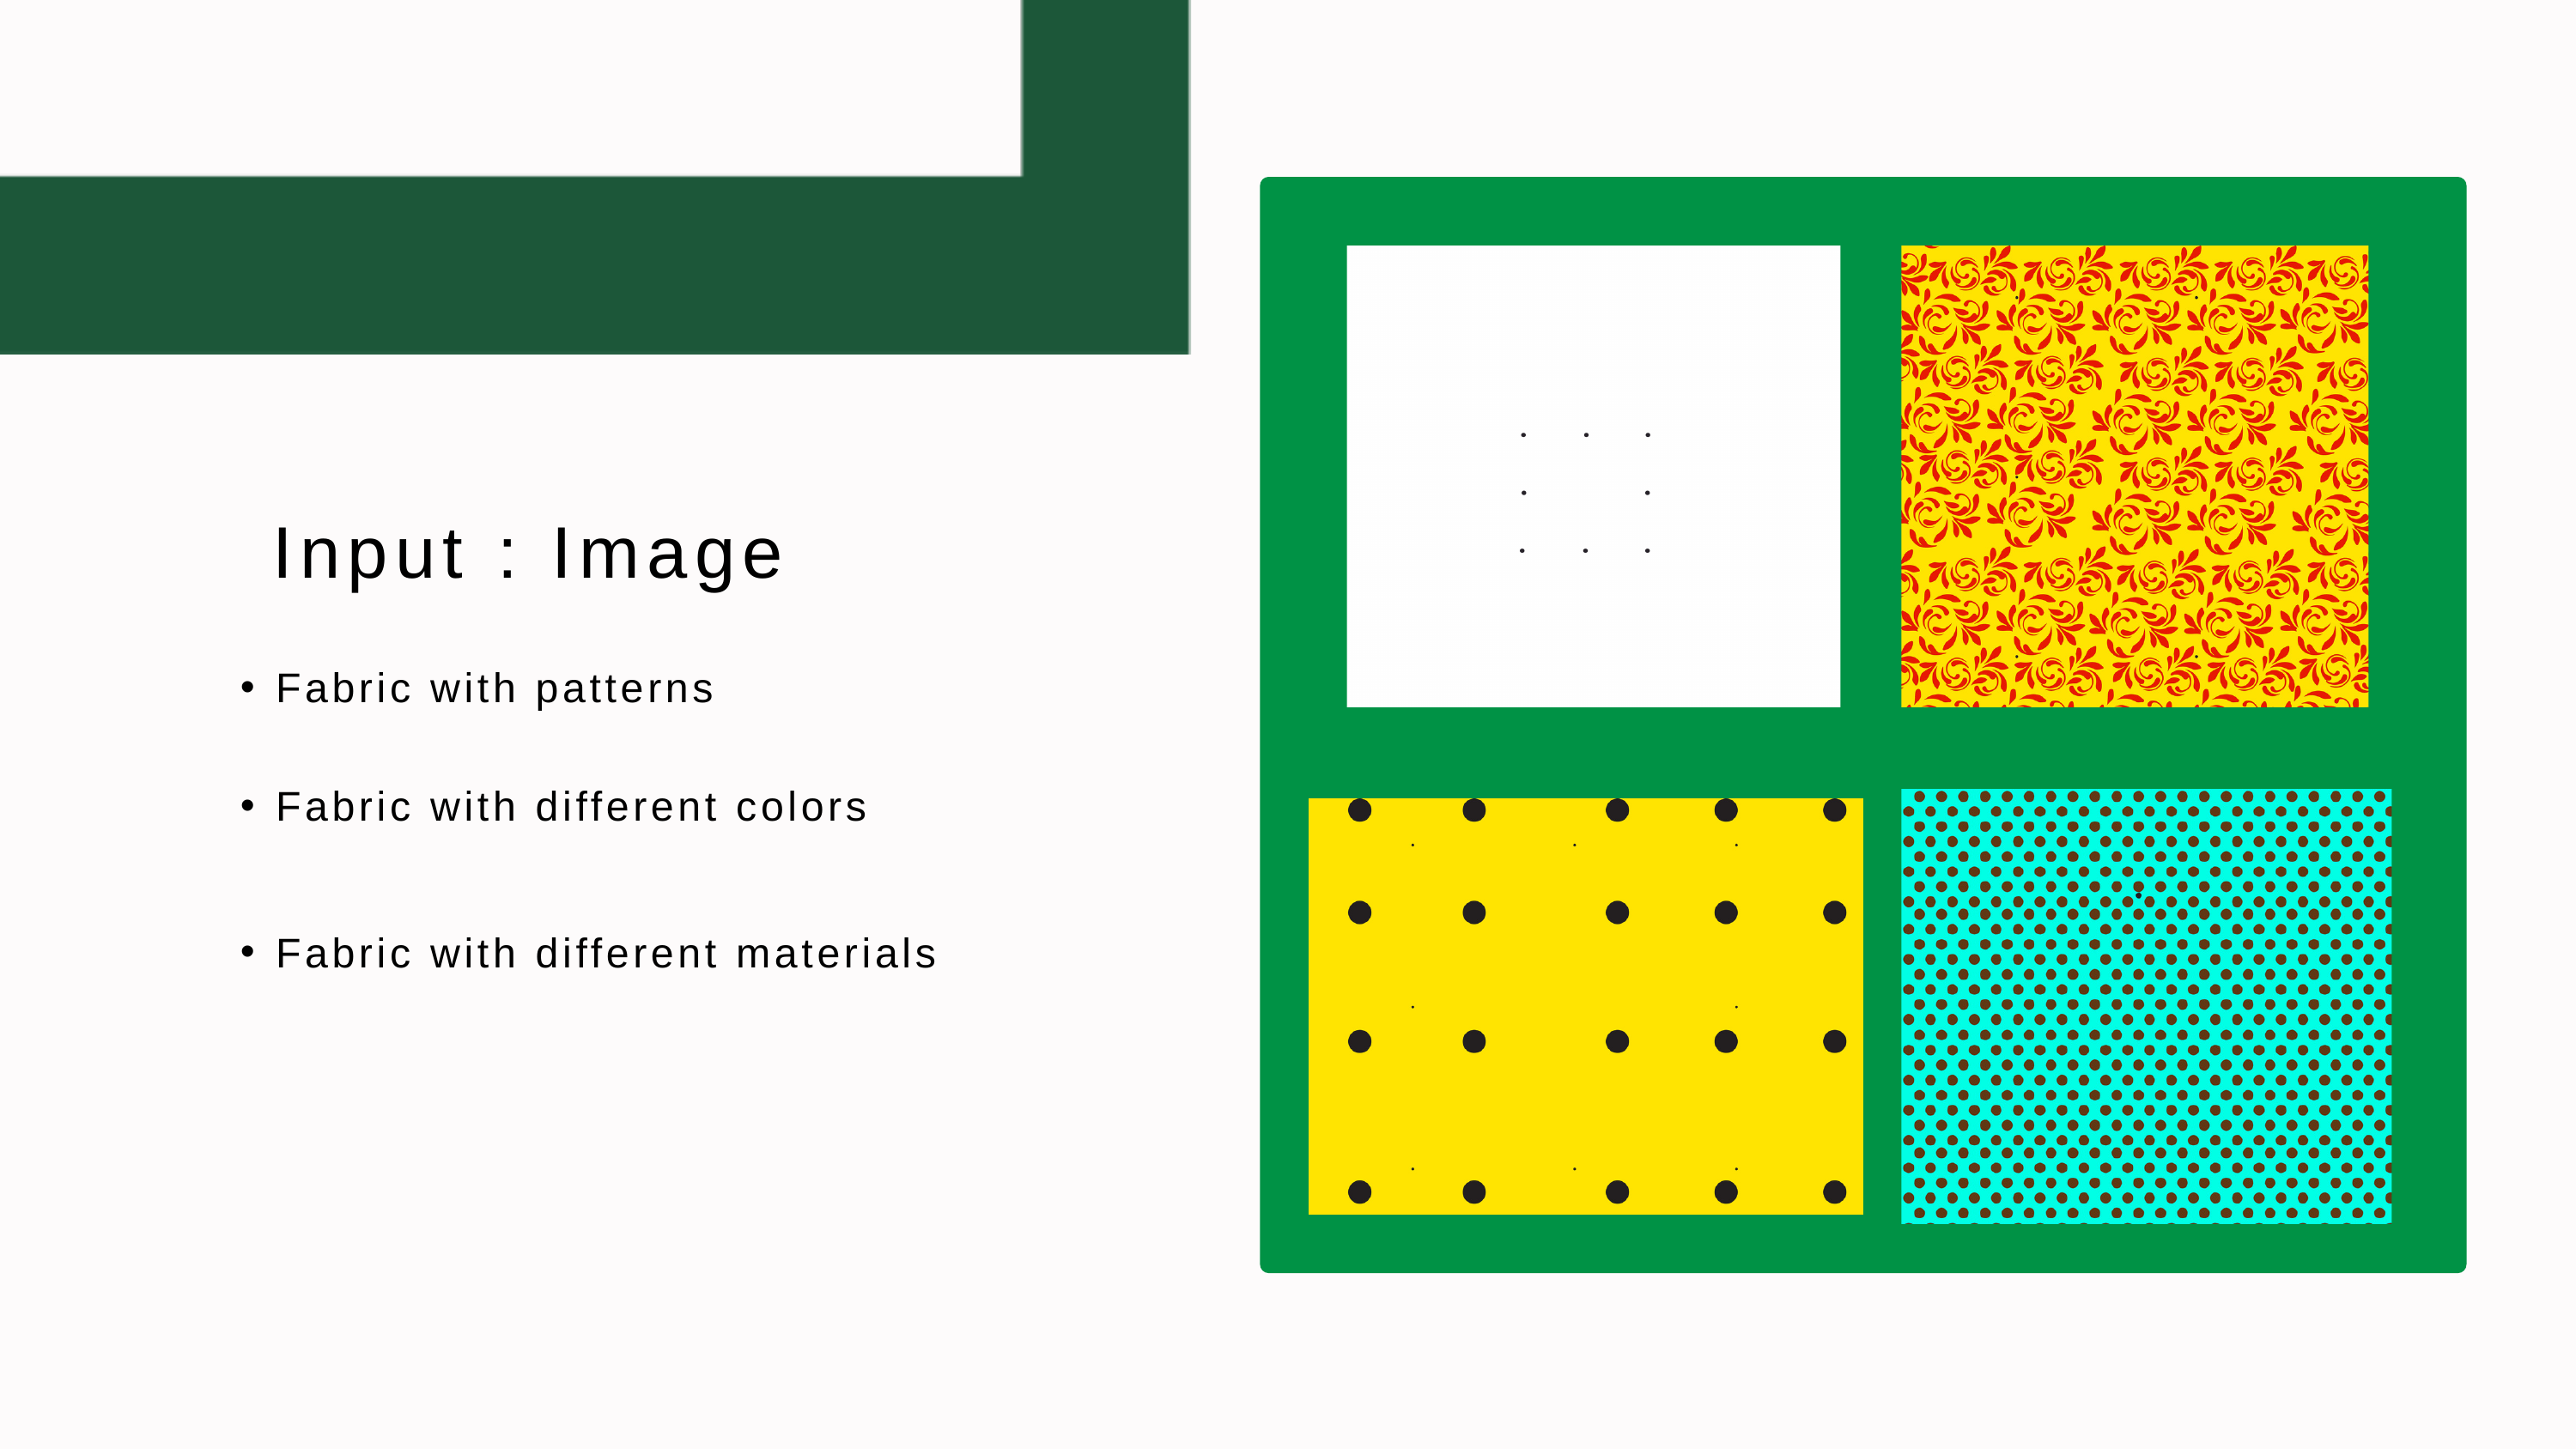

Image Processing

Input : Image
Fabric with patterns
Fabric with different colors

Fabric with different materials